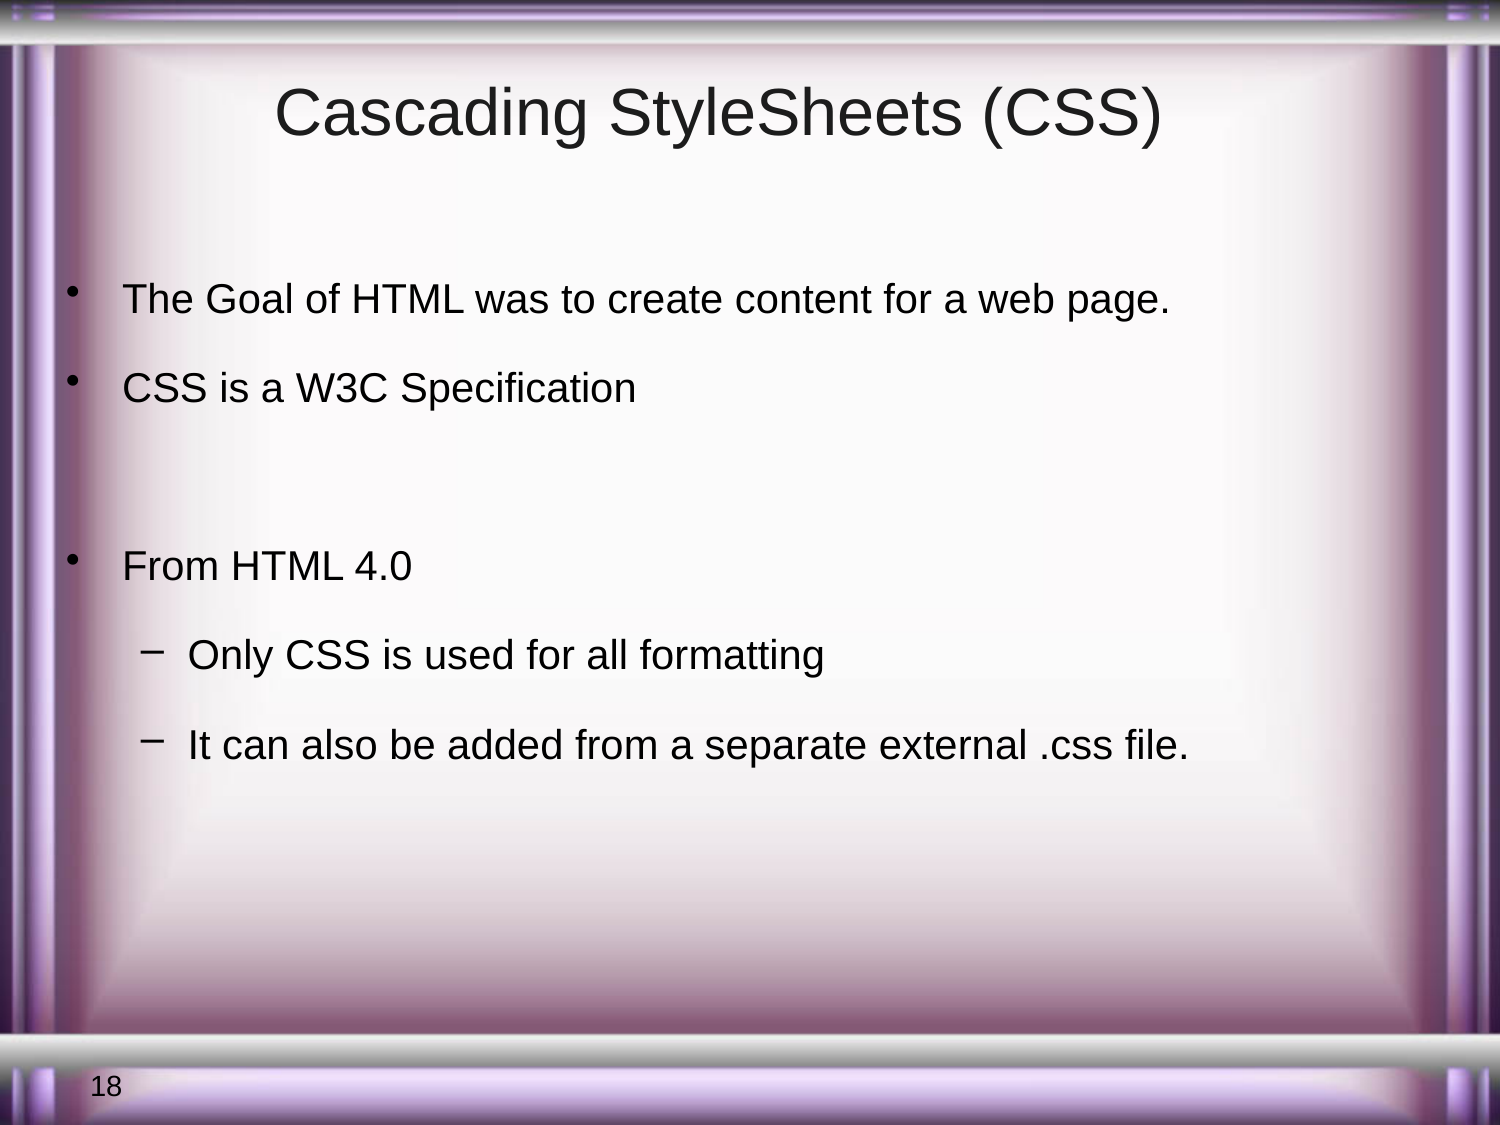

# Cascading StyleSheets (CSS)

The Goal of HTML was to create content for a web page.
CSS is a W3C Specification

From HTML 4.0
Only CSS is used for all formatting
It can also be added from a separate external .css file.

18